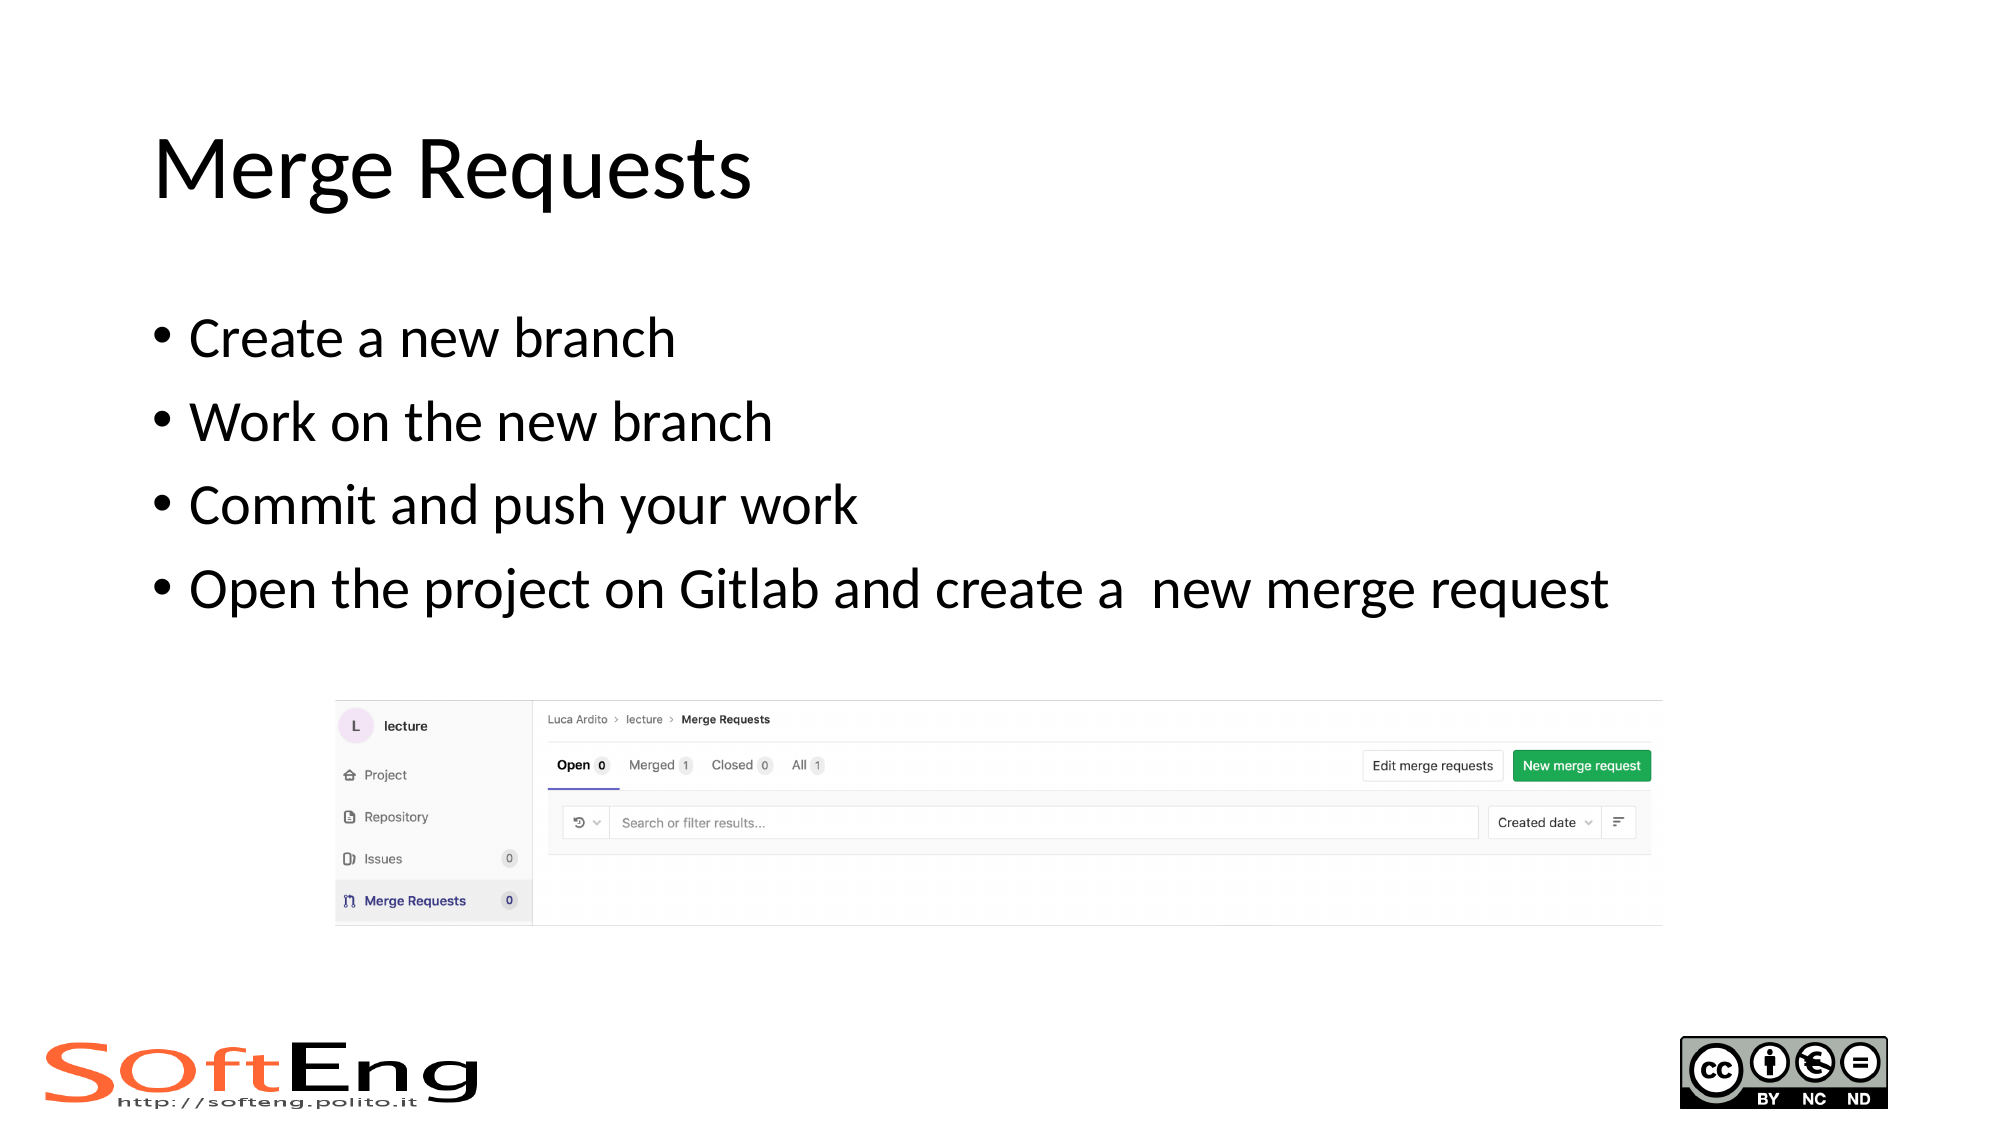

# Merge Requests
Create a new branch
Work on the new branch
Commit and push your work
Open the project on Gitlab and create a  new merge request